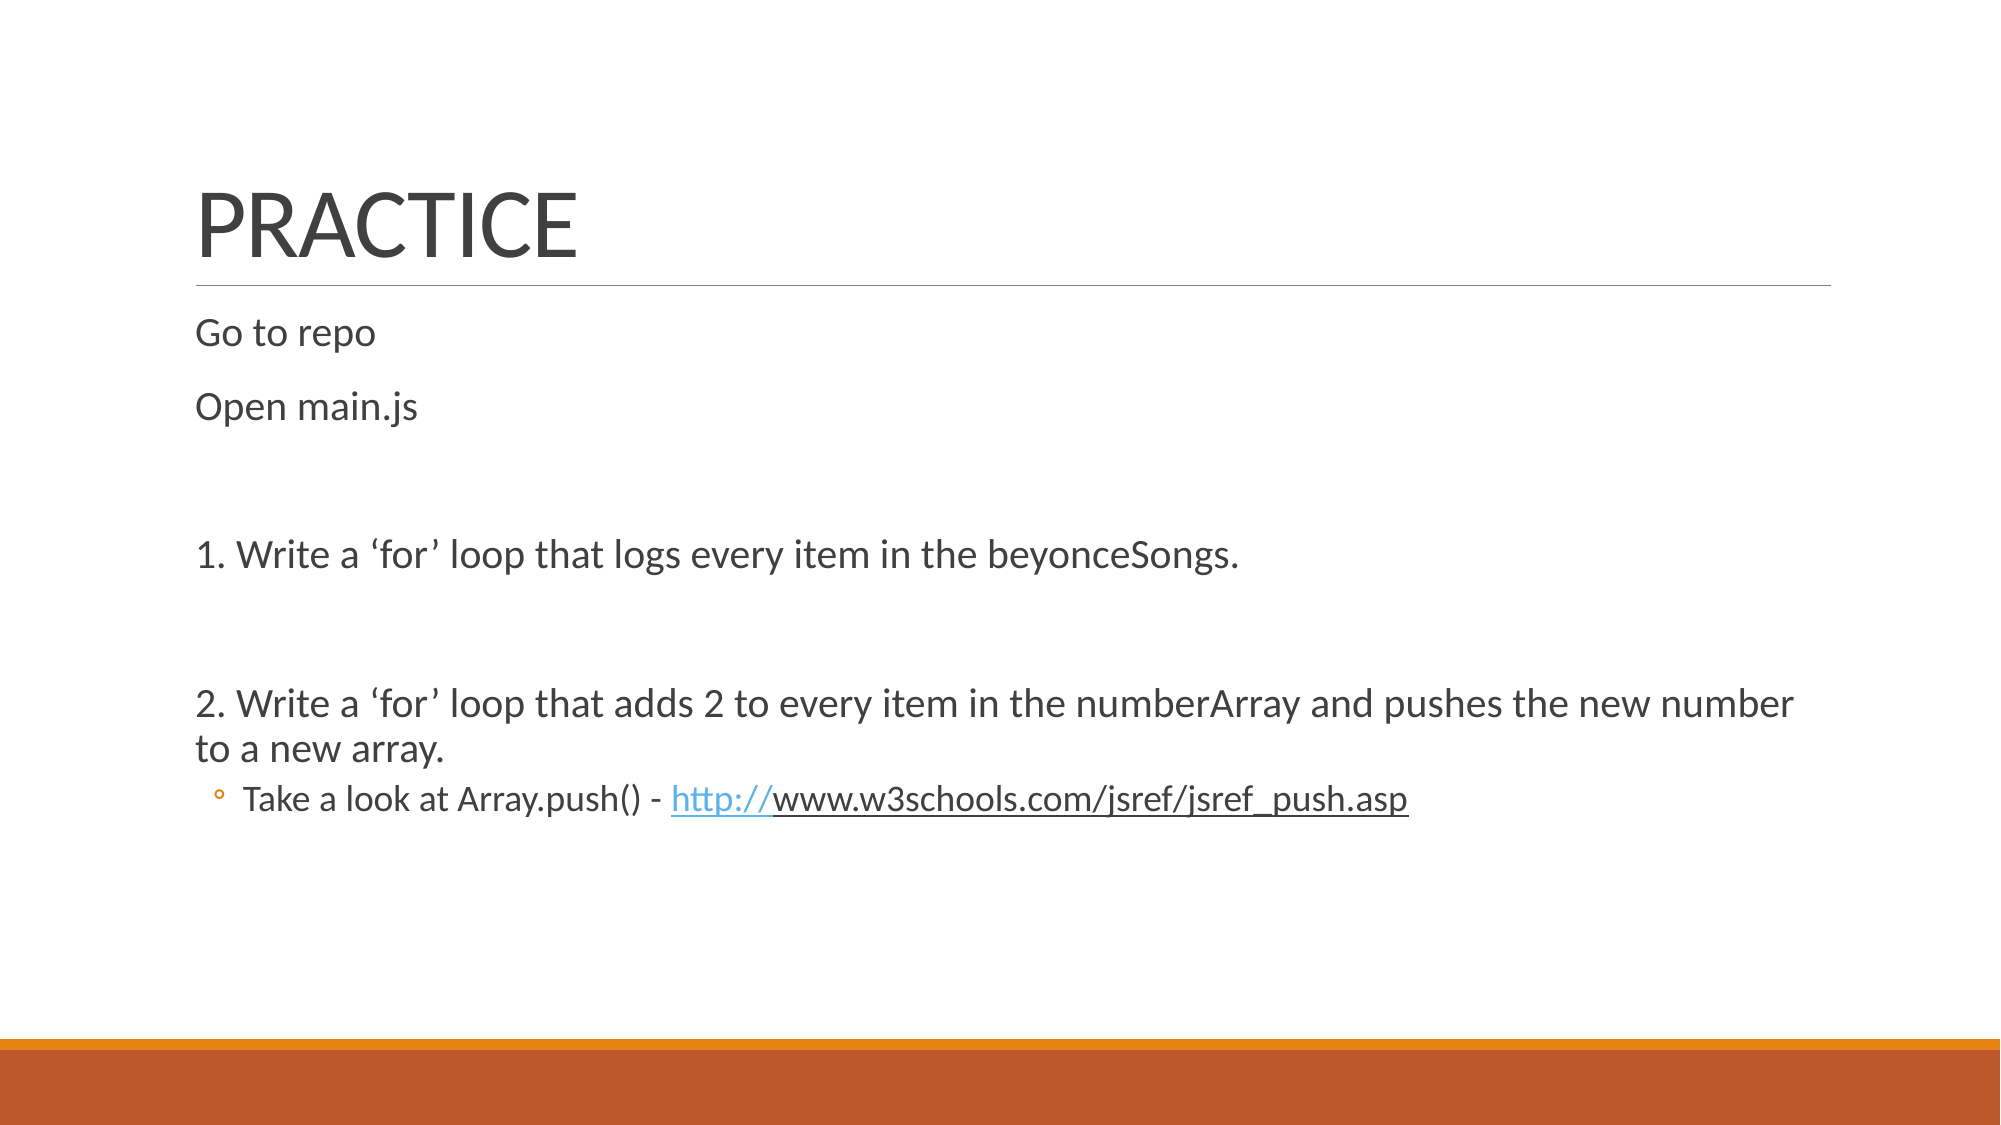

# PRACTICE
Go to repo
Open main.js

1. Write a ‘for’ loop that logs every item in the beyonceSongs.

2. Write a ‘for’ loop that adds 2 to every item in the numberArray and pushes the new number to a new array.
Take a look at Array.push() - http://www.w3schools.com/jsref/jsref_push.asp